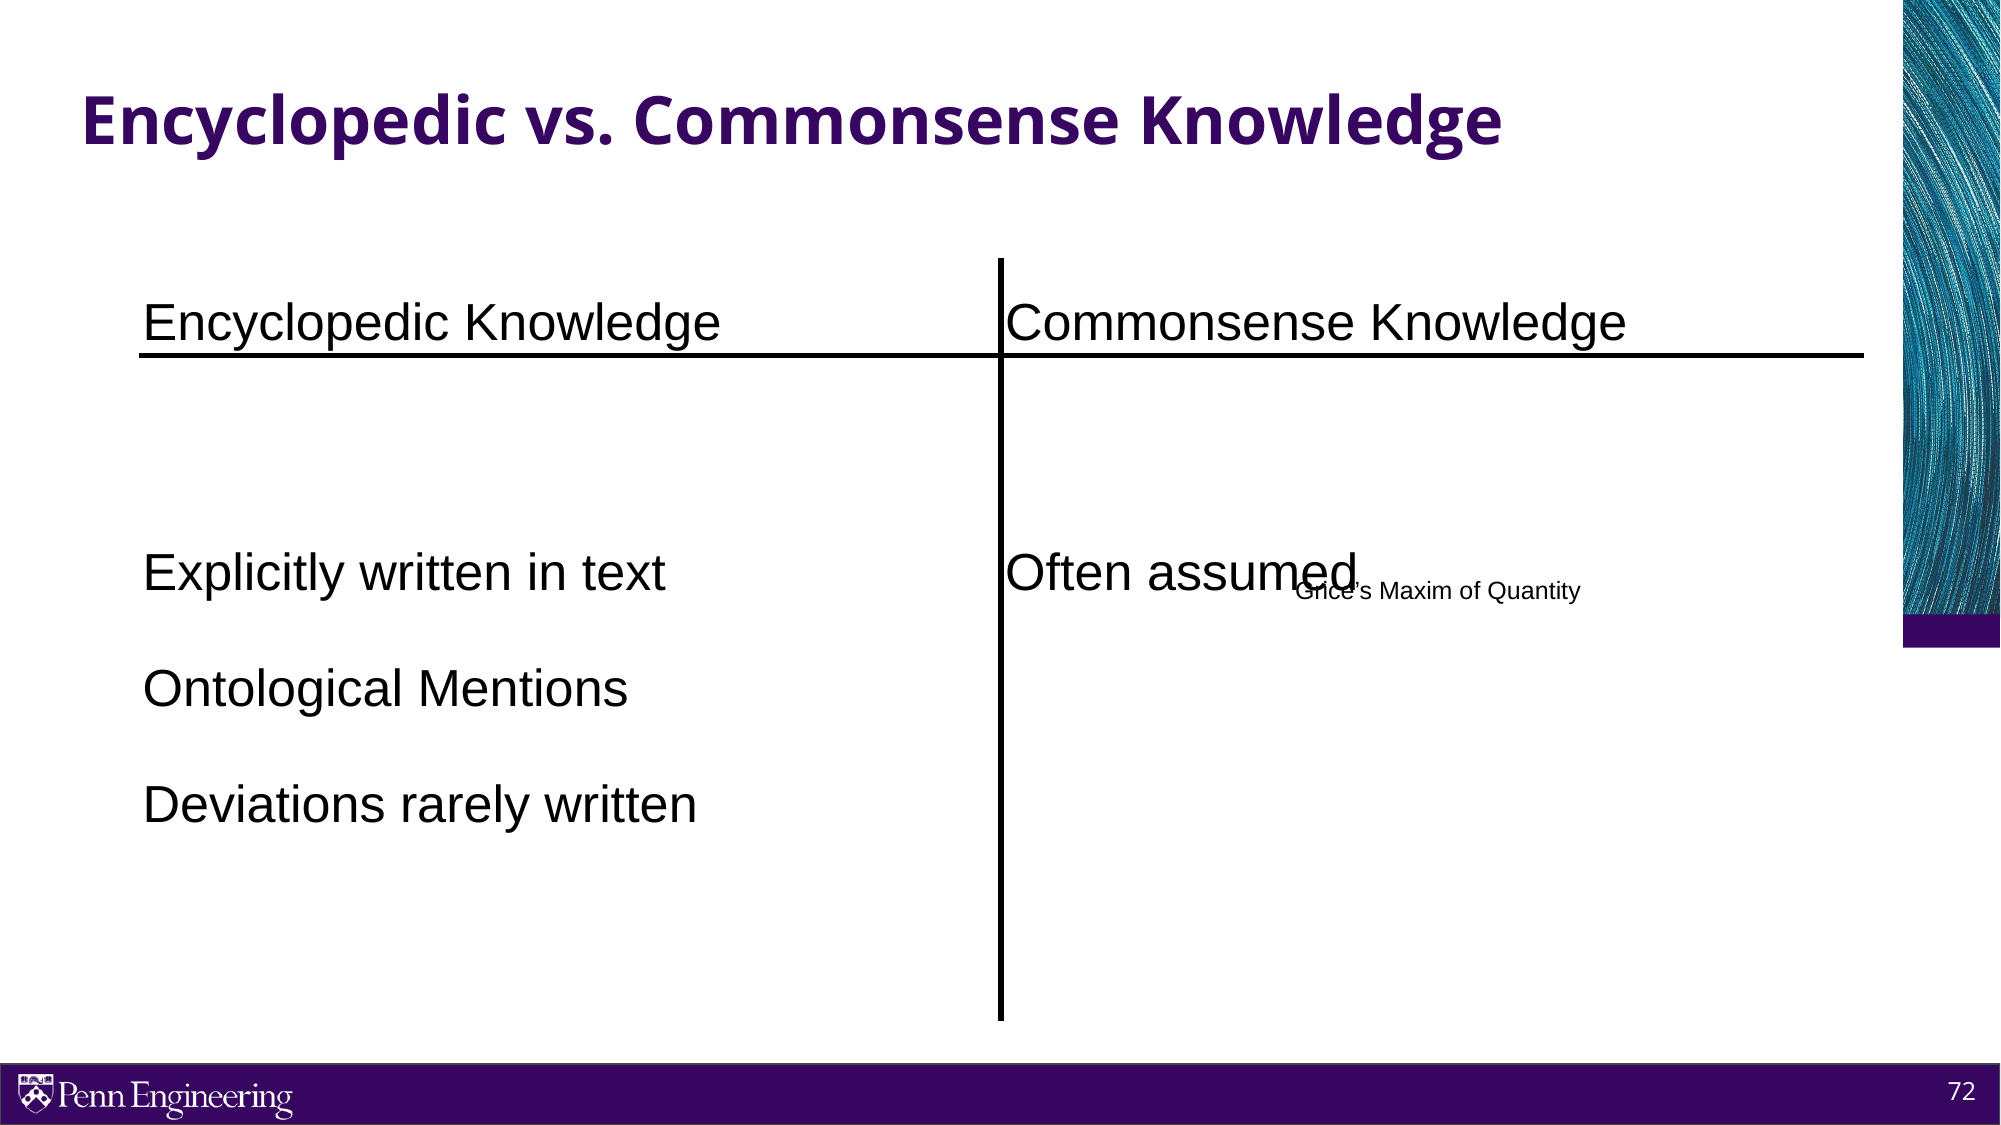

72
# Encyclopedic vs. Commonsense Knowledge
| Encyclopedic Knowledge | Commonsense Knowledge |
| --- | --- |
| Explicitly written in text Ontological Mentions Deviations rarely written | Often assumed |
Grice’s Maxim of Quantity